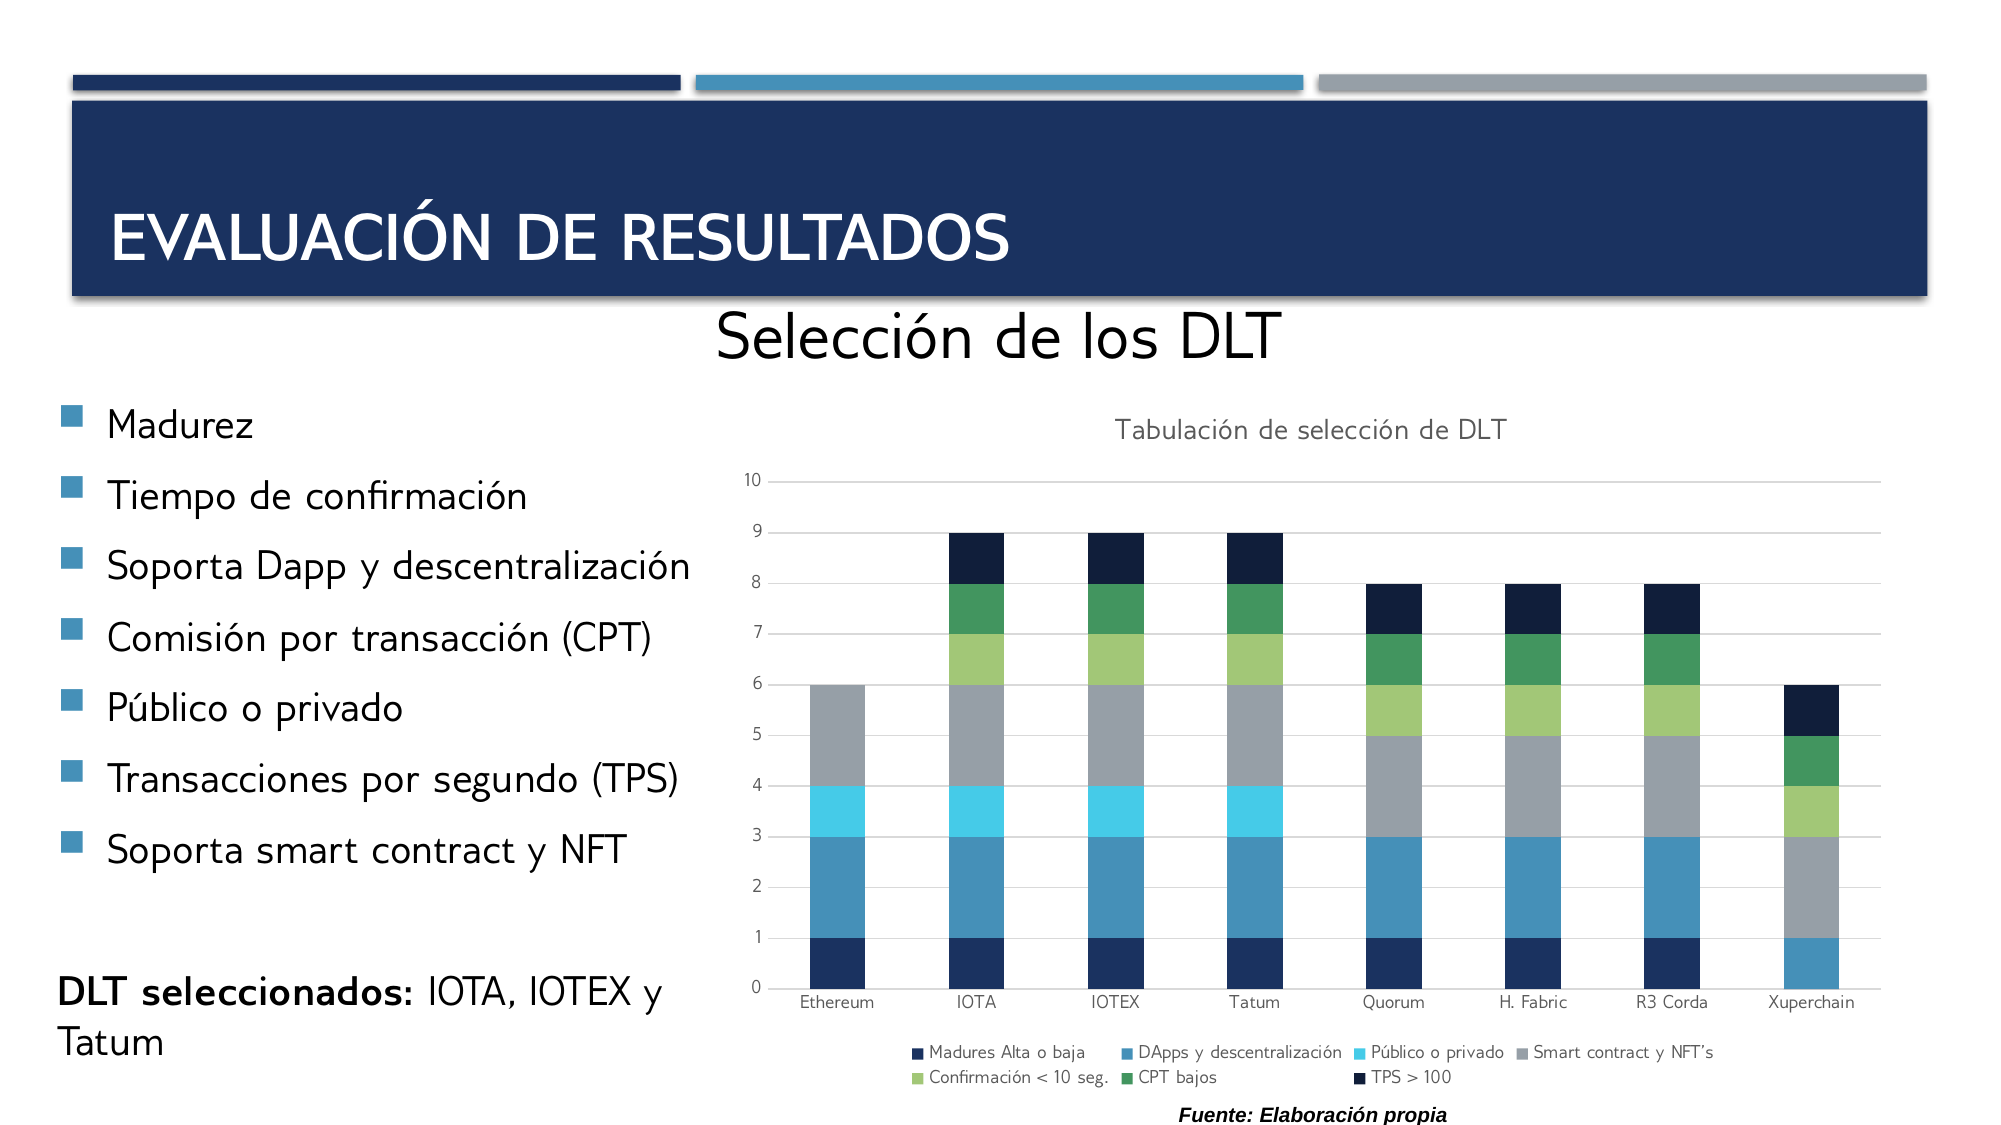

# Evaluación de resultados
Selección de los DLT
Madurez
Tiempo de confirmación
Soporta Dapp y descentralización
Comisión por transacción (CPT)
Público o privado
Transacciones por segundo (TPS)
Soporta smart contract y NFT

DLT seleccionados: IOTA, IOTEX y Tatum

### Chart: Tabulación de selección de DLT

| Category | Madures | DApps y descentralización | Público o privado | Smart contract y NFT’s | Confirmación < 10 seg. | CPT bajos | TPS > 100 |
|---|---|---|---|---|---|---|---|
| Ethereum | 1.0 | 2.0 | 1.0 | 2.0 | 0.0 | 0.0 | 0.0 |
| IOTA | 1.0 | 2.0 | 1.0 | 2.0 | 1.0 | 1.0 | 1.0 |
| IOTEX | 1.0 | 2.0 | 1.0 | 2.0 | 1.0 | 1.0 | 1.0 |
| Tatum | 1.0 | 2.0 | 1.0 | 2.0 | 1.0 | 1.0 | 1.0 |
| Quorum | 1.0 | 2.0 | 0.0 | 2.0 | 1.0 | 1.0 | 1.0 |
| H. Fabric | 1.0 | 2.0 | 0.0 | 2.0 | 1.0 | 1.0 | 1.0 |
| R3 Corda | 1.0 | 2.0 | 0.0 | 2.0 | 1.0 | 1.0 | 1.0 |
| Xuperchain | 0.0 | 1.0 | 0.0 | 2.0 | 1.0 | 1.0 | 1.0 |
Fuente: Elaboración propia